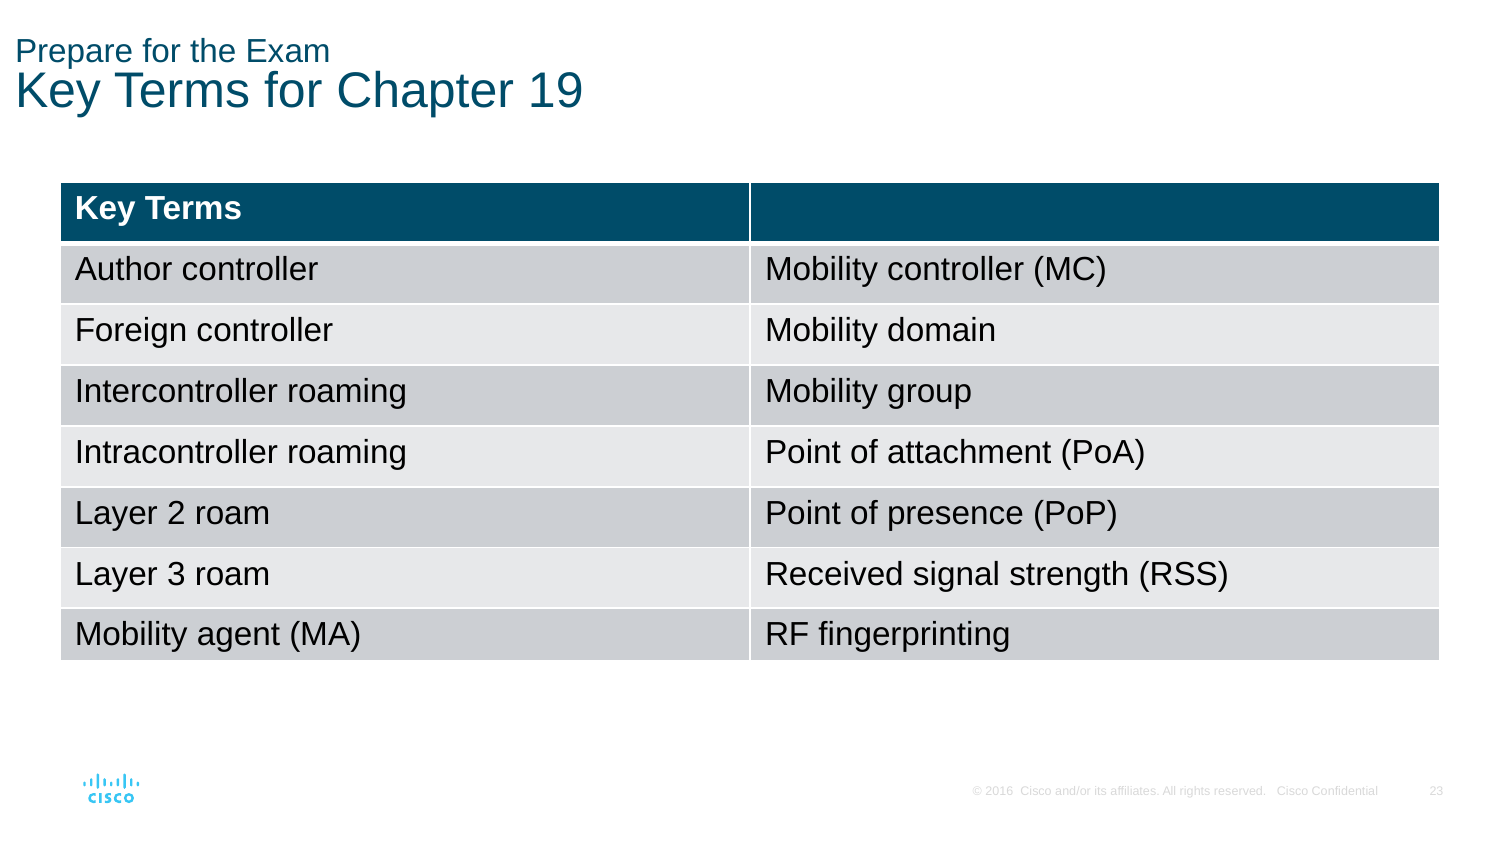

# Prepare for the Exam Key Terms for Chapter 19
| Key Terms |  |
| --- | --- |
| Author controller | Mobility controller (MC) |
| Foreign controller | Mobility domain |
| Intercontroller roaming | Mobility group |
| Intracontroller roaming | Point of attachment (PoA) |
| Layer 2 roam | Point of presence (PoP) |
| Layer 3 roam | Received signal strength (RSS) |
| Mobility agent (MA) | RF fingerprinting |